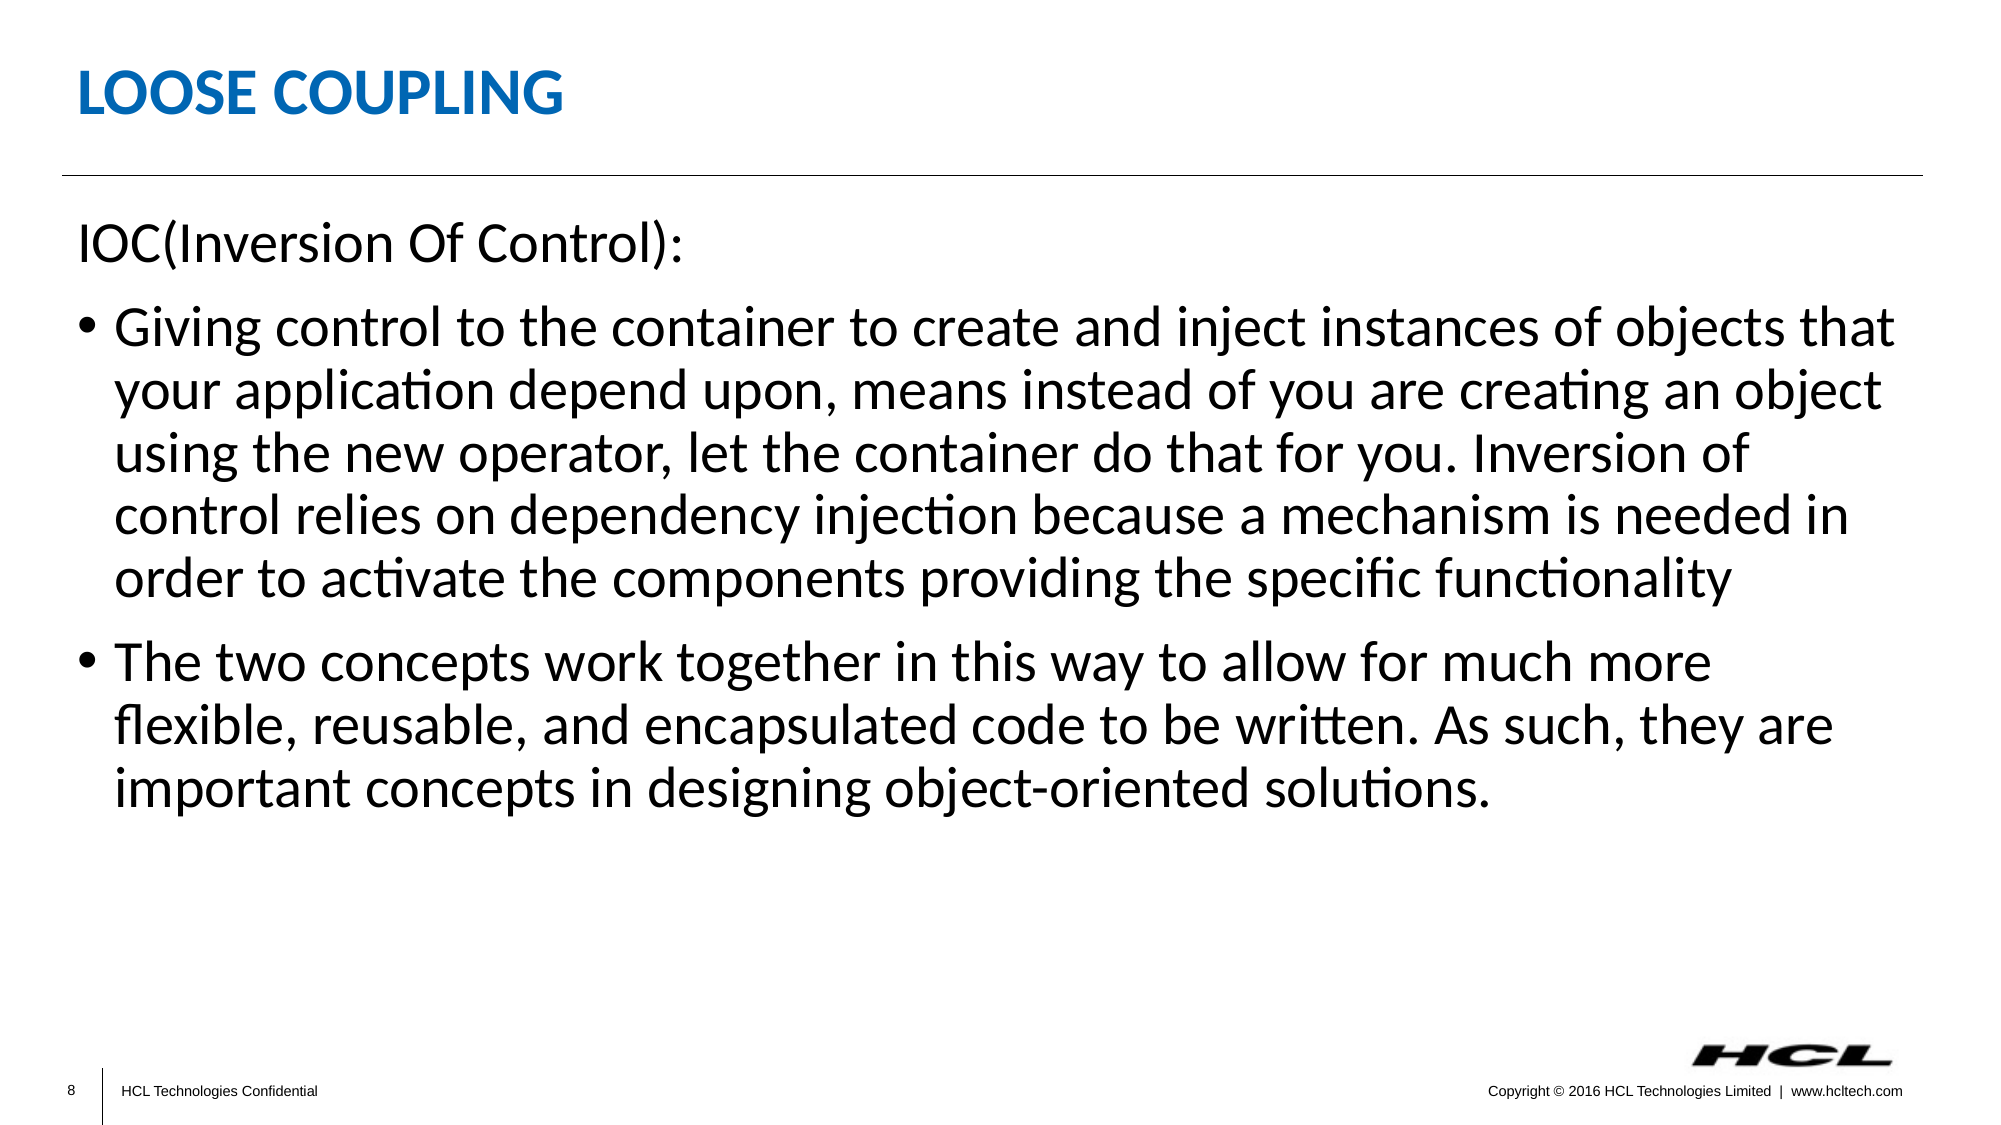

# Loose Coupling
IOC(Inversion Of Control):
Giving control to the container to create and inject instances of objects that your application depend upon, means instead of you are creating an object using the new operator, let the container do that for you. Inversion of control relies on dependency injection because a mechanism is needed in order to activate the components providing the specific functionality
The two concepts work together in this way to allow for much more flexible, reusable, and encapsulated code to be written. As such, they are important concepts in designing object-oriented solutions.